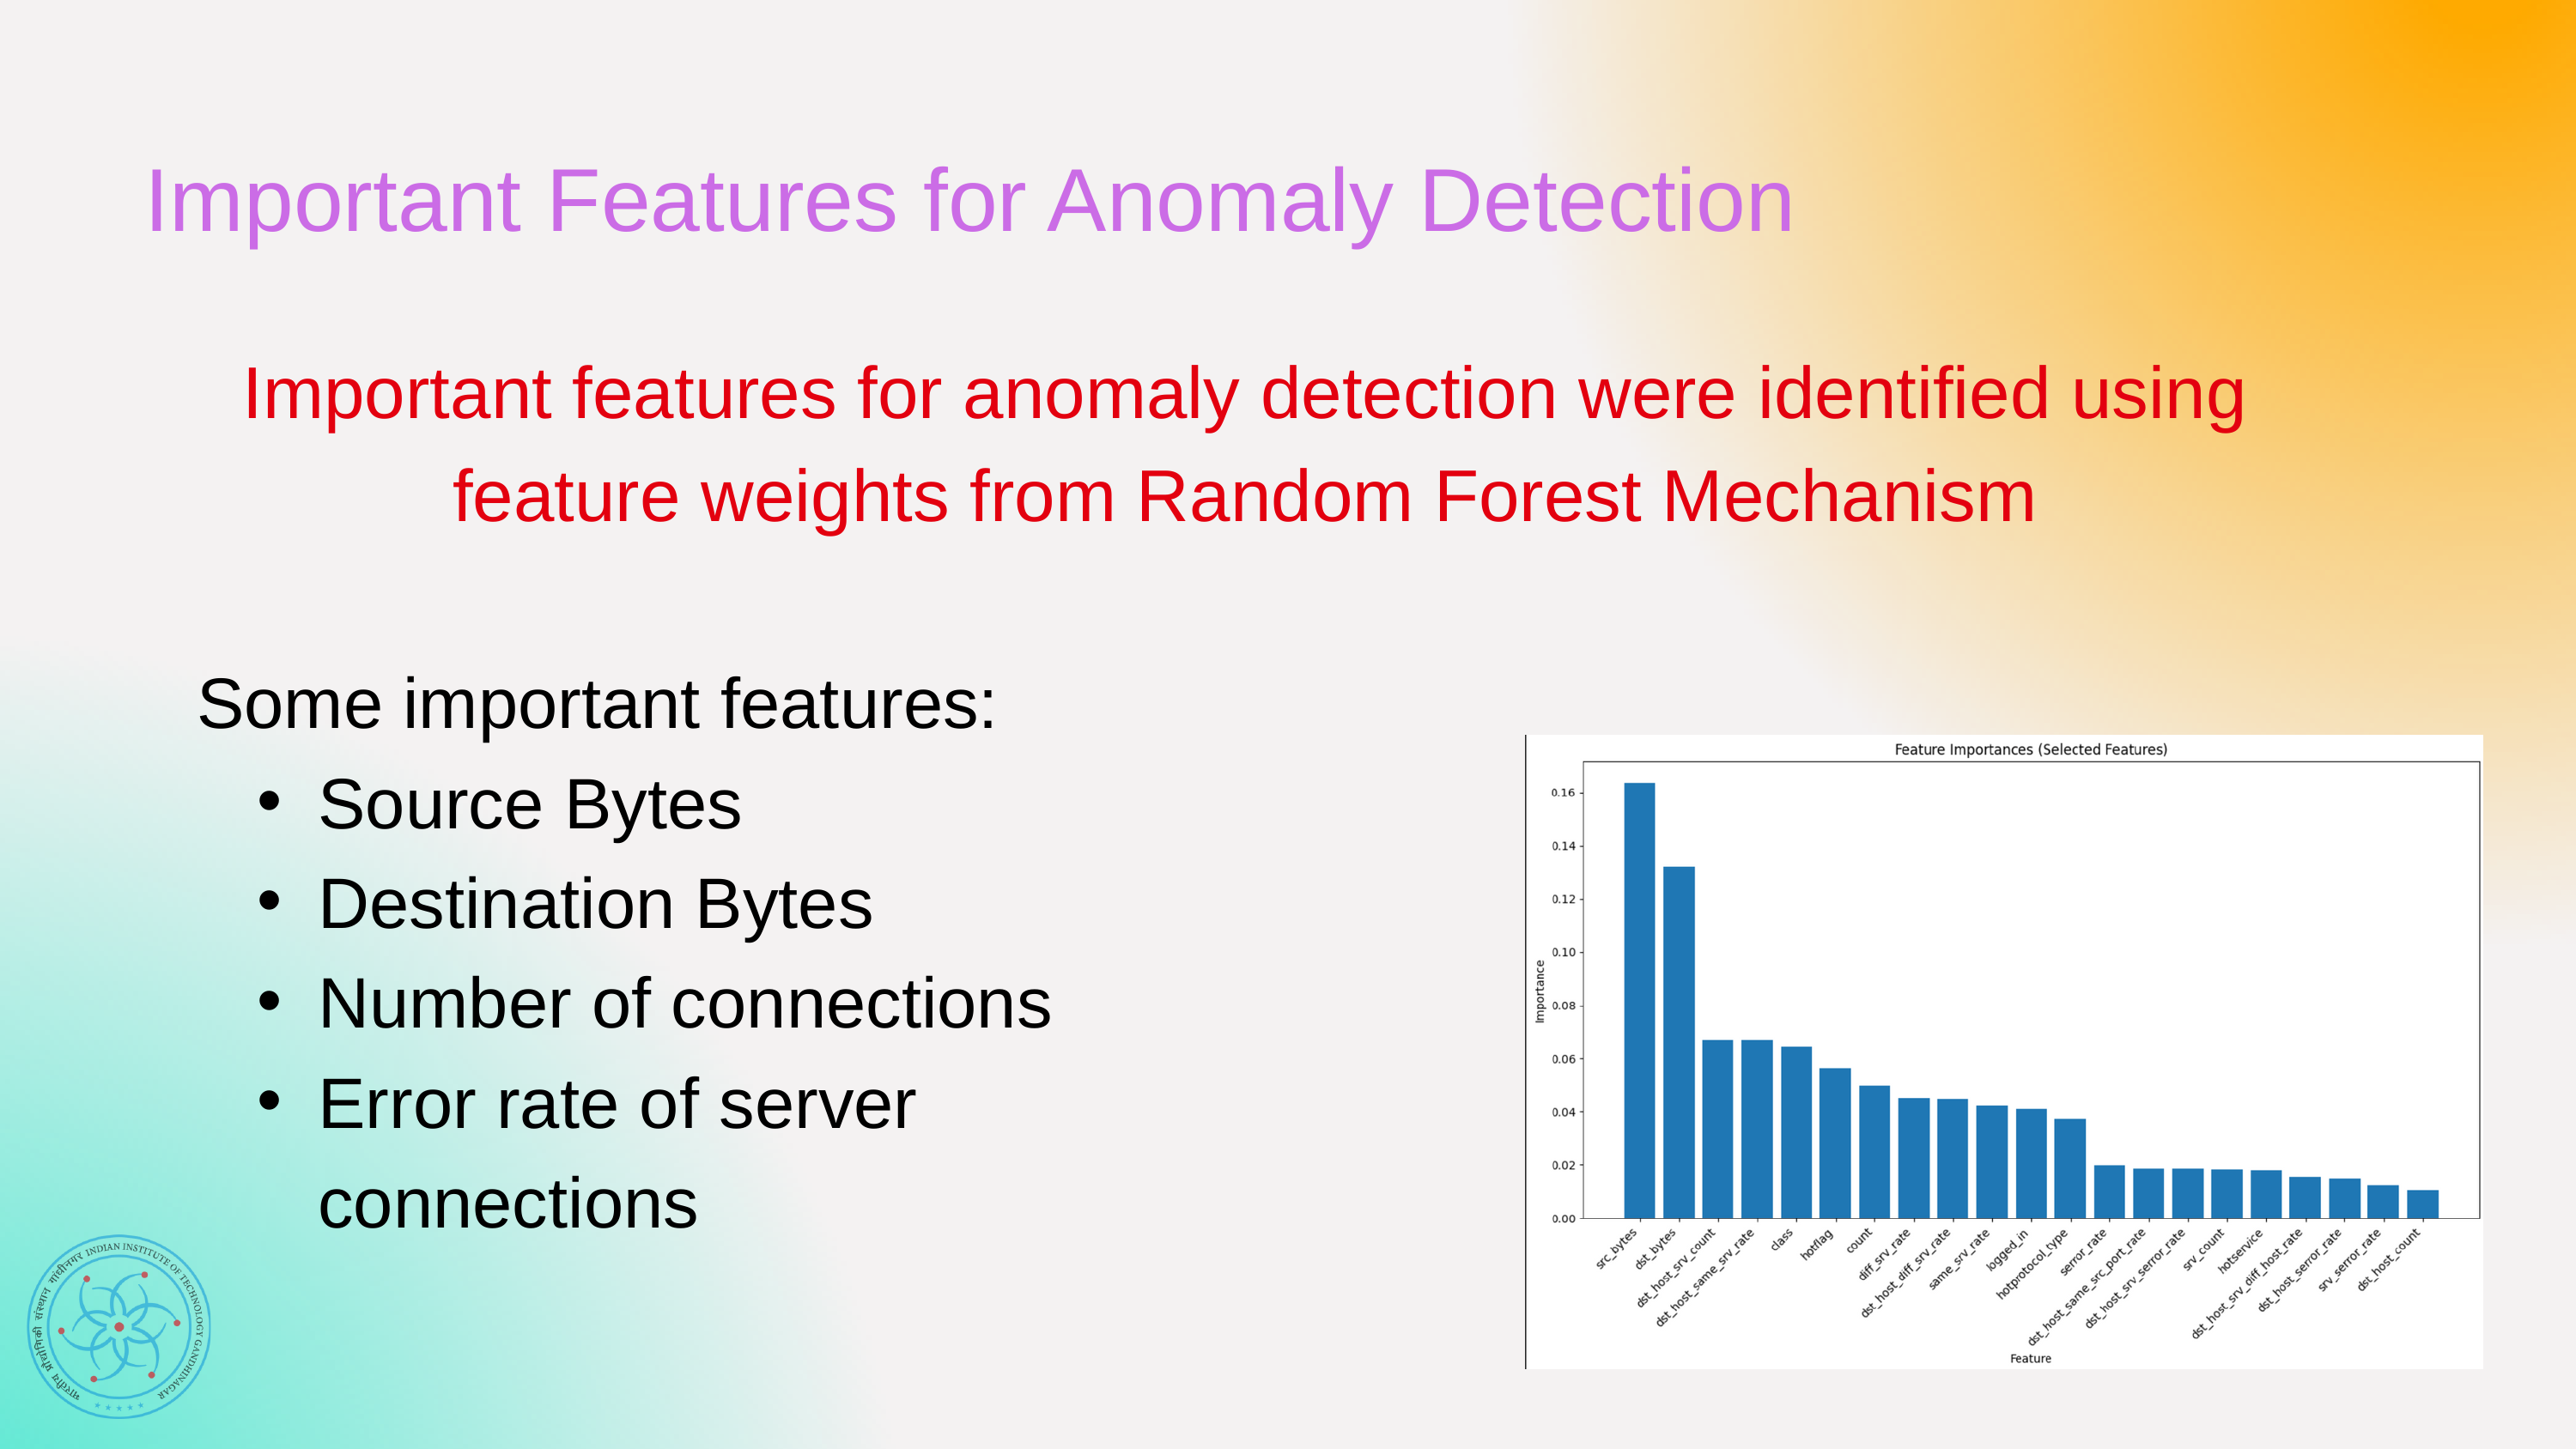

Important Features for Anomaly Detection
Important features for anomaly detection were identified using
feature weights from Random Forest Mechanism

Some important features:
Source Bytes
Destination Bytes
Number of connections
Error rate of server connections